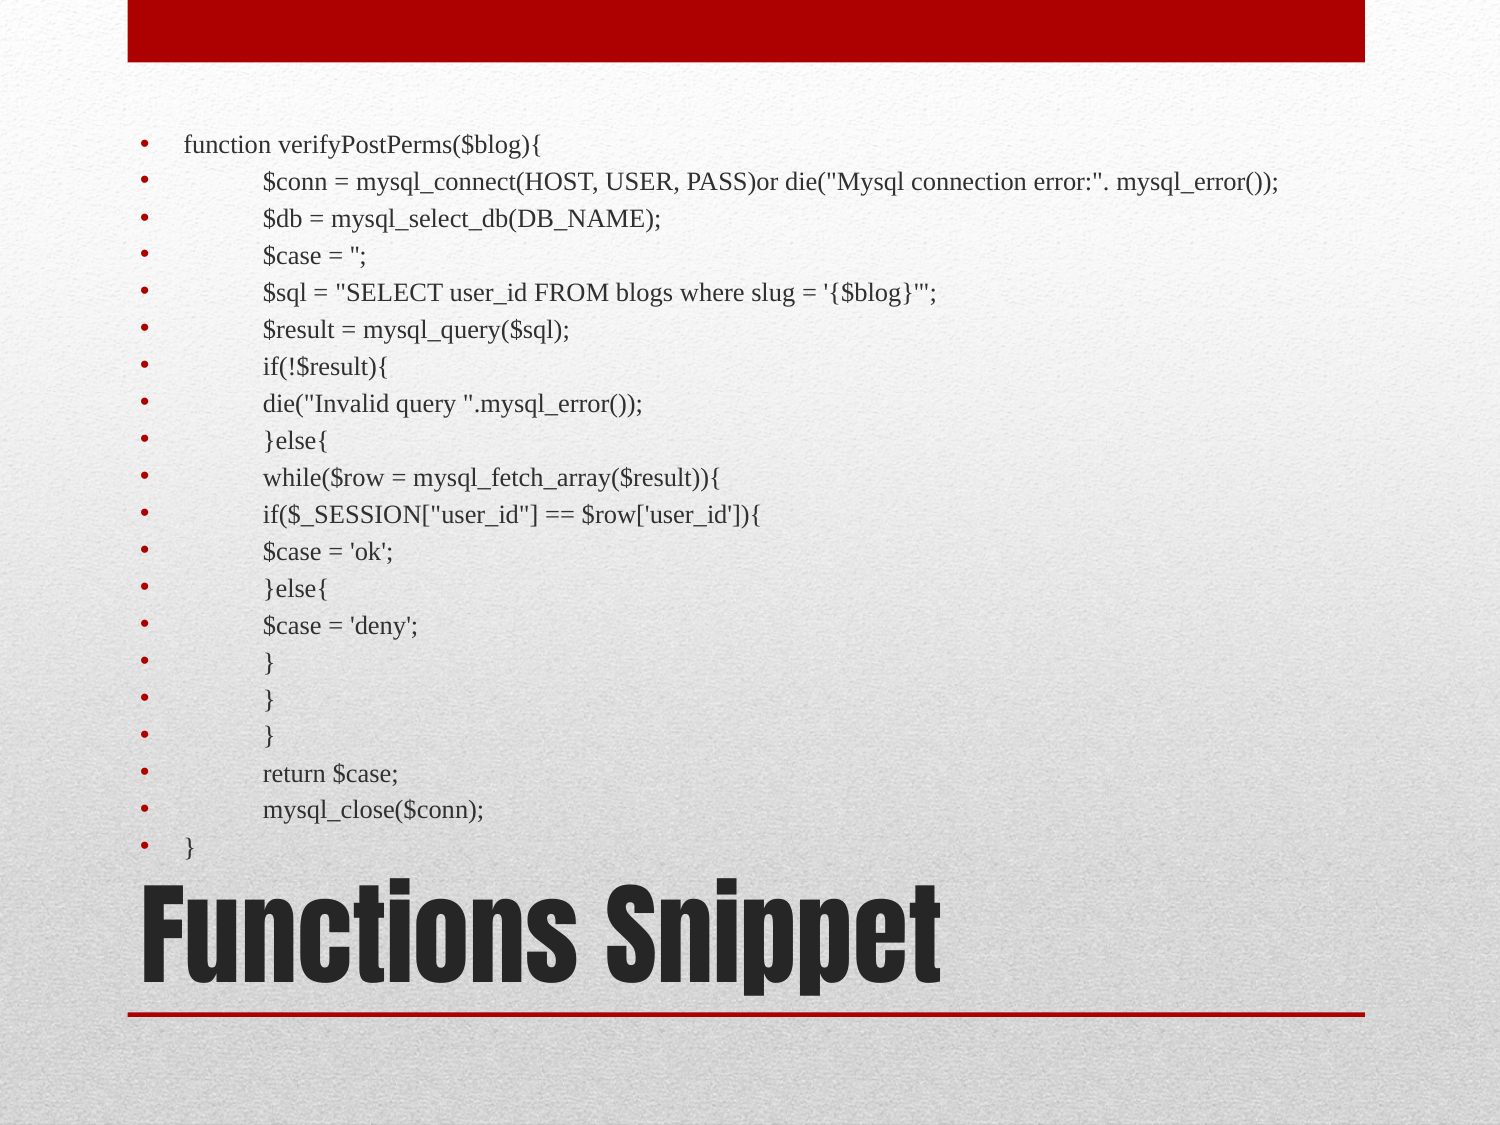

function verifyPostPerms($blog){
	$conn = mysql_connect(HOST, USER, PASS)or die("Mysql connection error:". mysql_error());
	$db = mysql_select_db(DB_NAME);
	$case = '';
	$sql = "SELECT user_id FROM blogs where slug = '{$blog}'";
	$result = mysql_query($sql);
	if(!$result){
		die("Invalid query ".mysql_error());
	}else{
		while($row = mysql_fetch_array($result)){
			if($_SESSION["user_id"] == $row['user_id']){
				$case = 'ok';
			}else{
				$case = 'deny';
			}
		}
	}
	return $case;
	mysql_close($conn);
}
# Functions Snippet